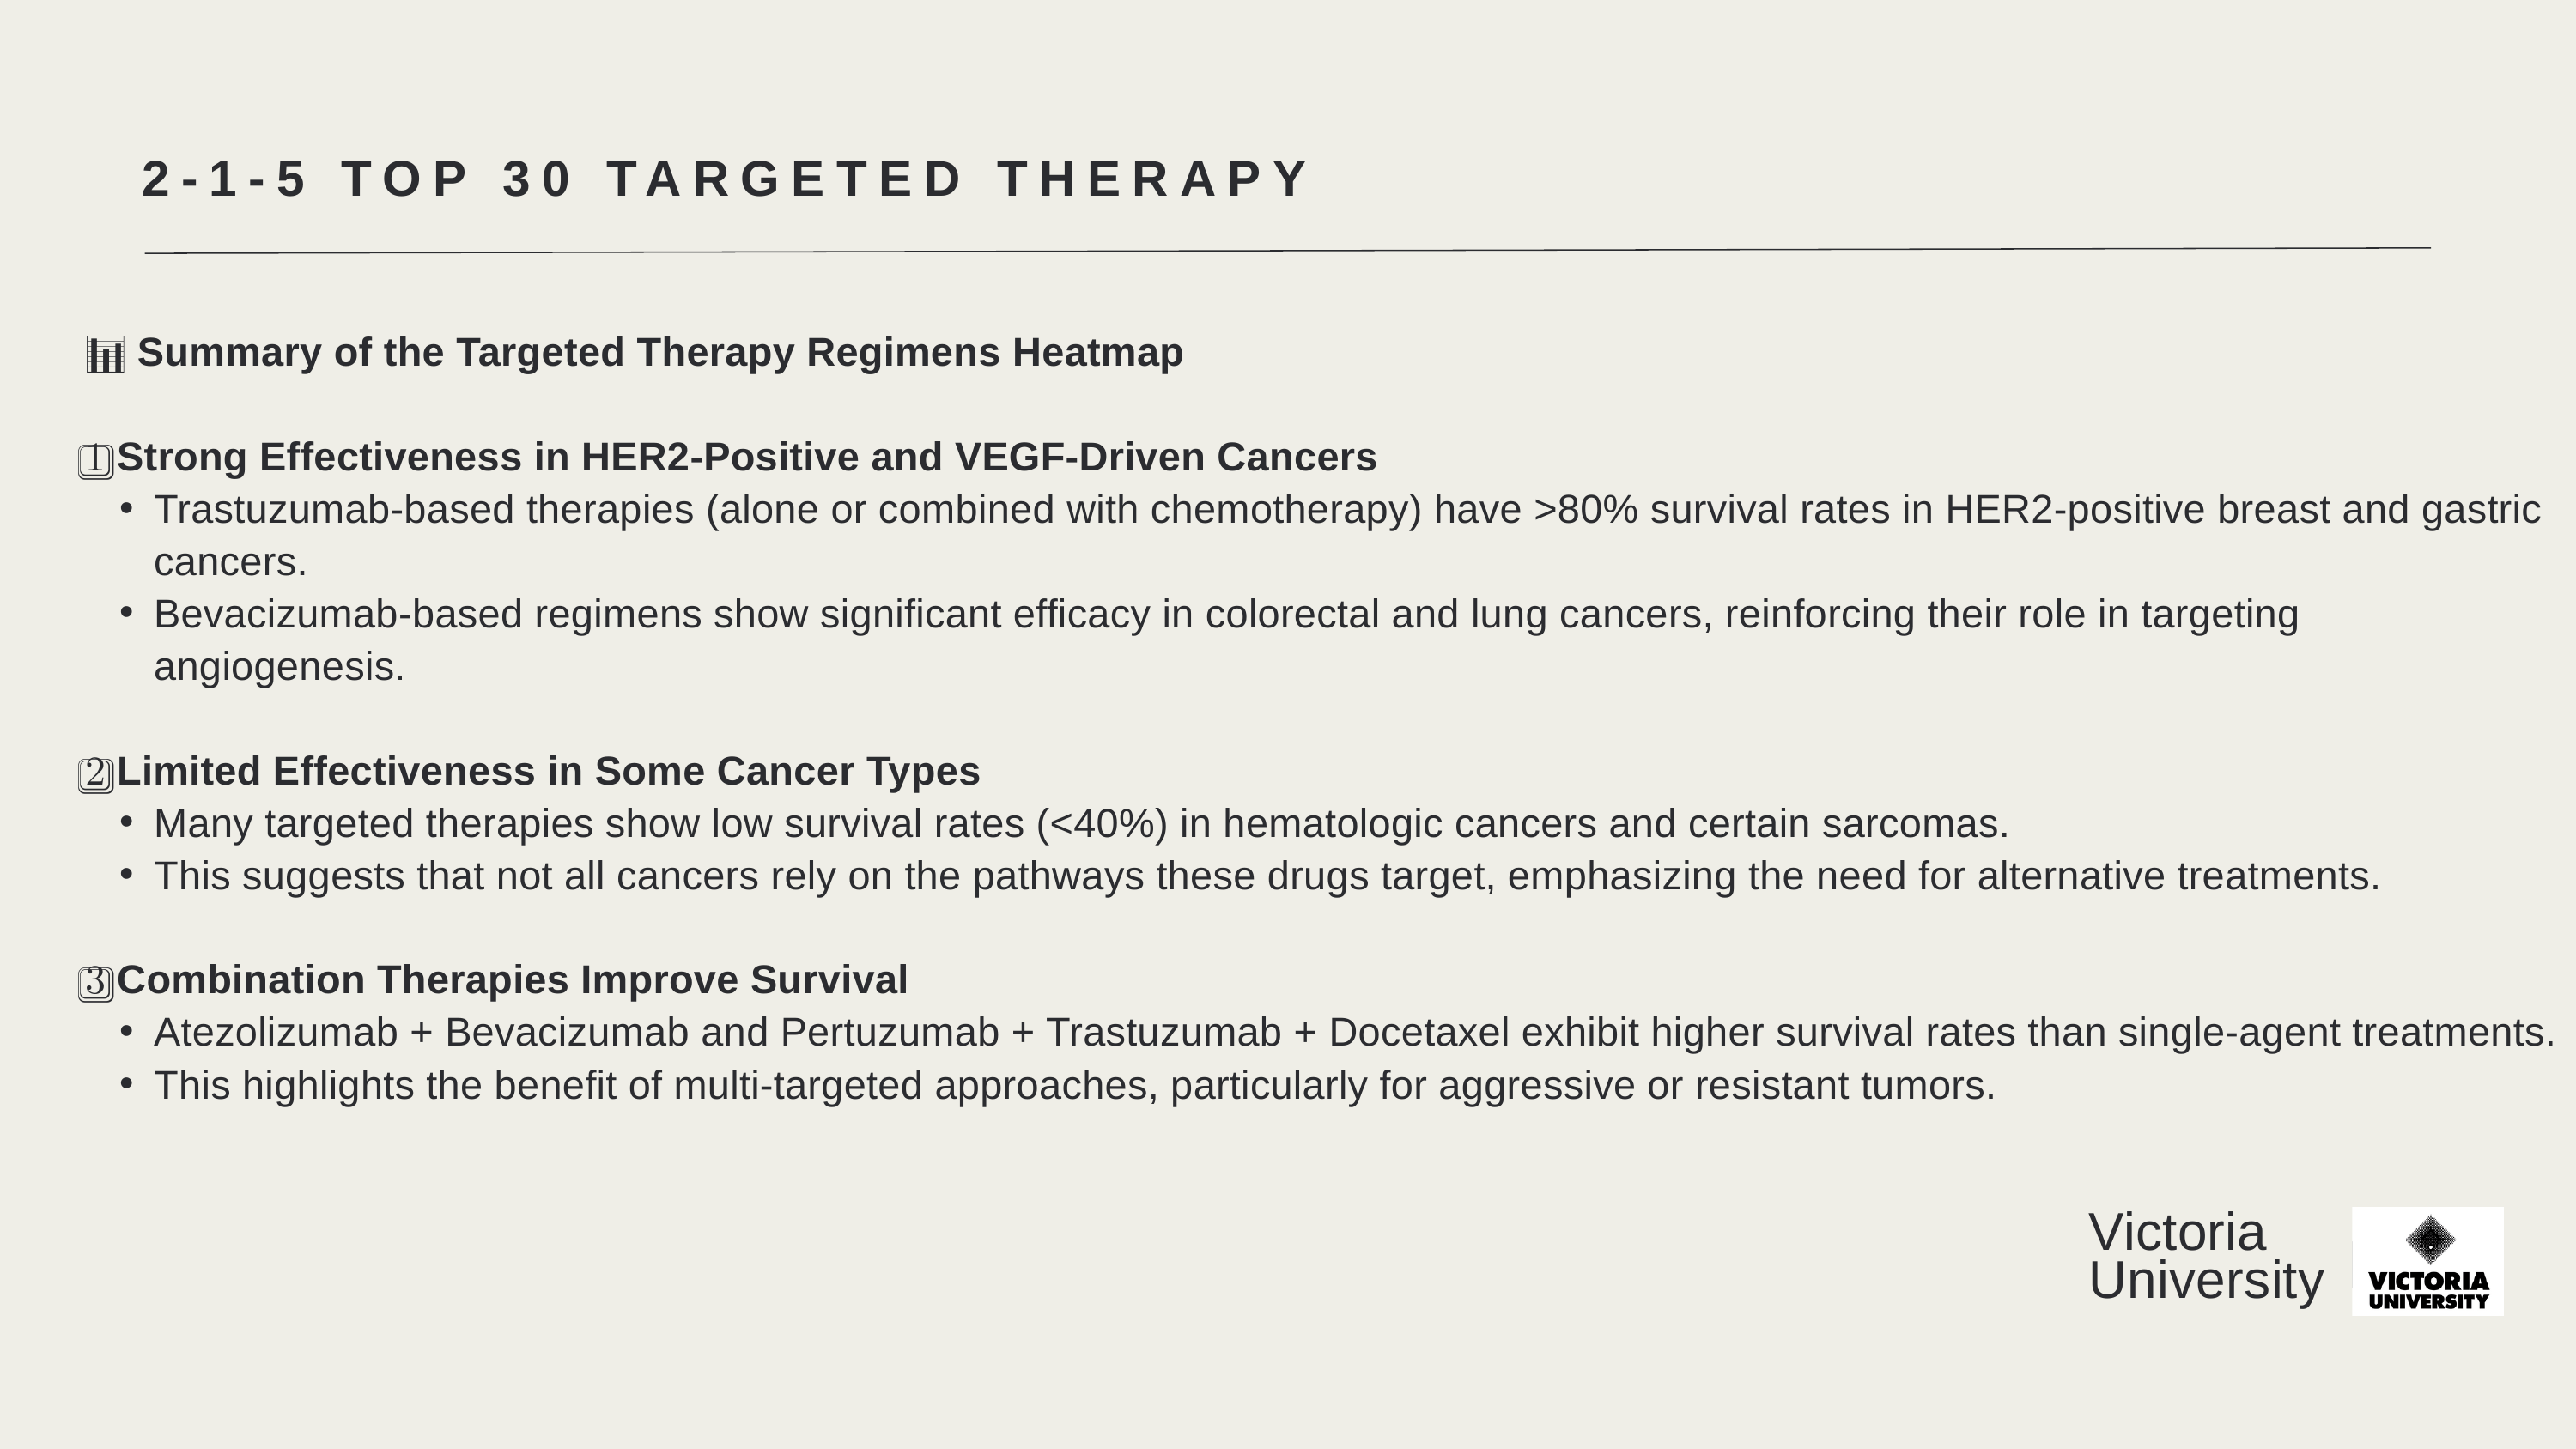

2-1-5 TOP 30 TARGETED THERAPY

📊 Summary of the Targeted Therapy Regimens Heatmap

1️⃣ Strong Effectiveness in HER2-Positive and VEGF-Driven Cancers
Trastuzumab-based therapies (alone or combined with chemotherapy) have >80% survival rates in HER2-positive breast and gastric cancers.
Bevacizumab-based regimens show significant efficacy in colorectal and lung cancers, reinforcing their role in targeting angiogenesis.

2️⃣ Limited Effectiveness in Some Cancer Types
Many targeted therapies show low survival rates (<40%) in hematologic cancers and certain sarcomas.
This suggests that not all cancers rely on the pathways these drugs target, emphasizing the need for alternative treatments.

3️⃣ Combination Therapies Improve Survival
Atezolizumab + Bevacizumab and Pertuzumab + Trastuzumab + Docetaxel exhibit higher survival rates than single-agent treatments.
This highlights the benefit of multi-targeted approaches, particularly for aggressive or resistant tumors.

Victoria
University